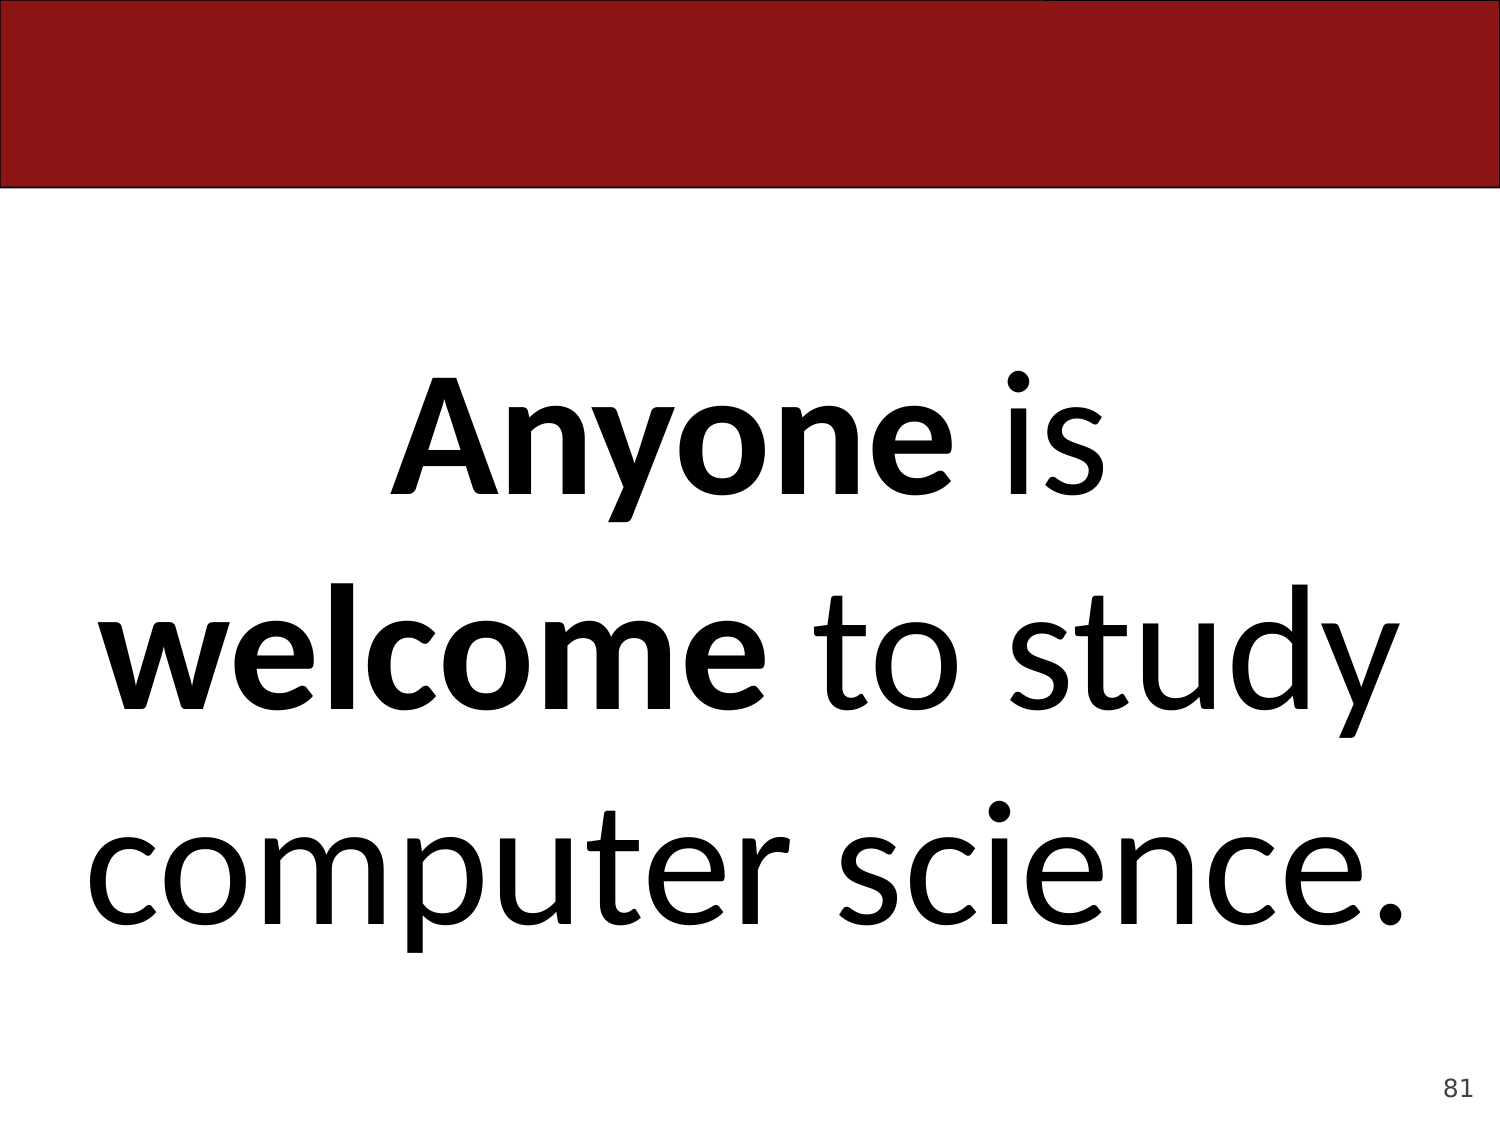

Anyone is welcome to study computer science.